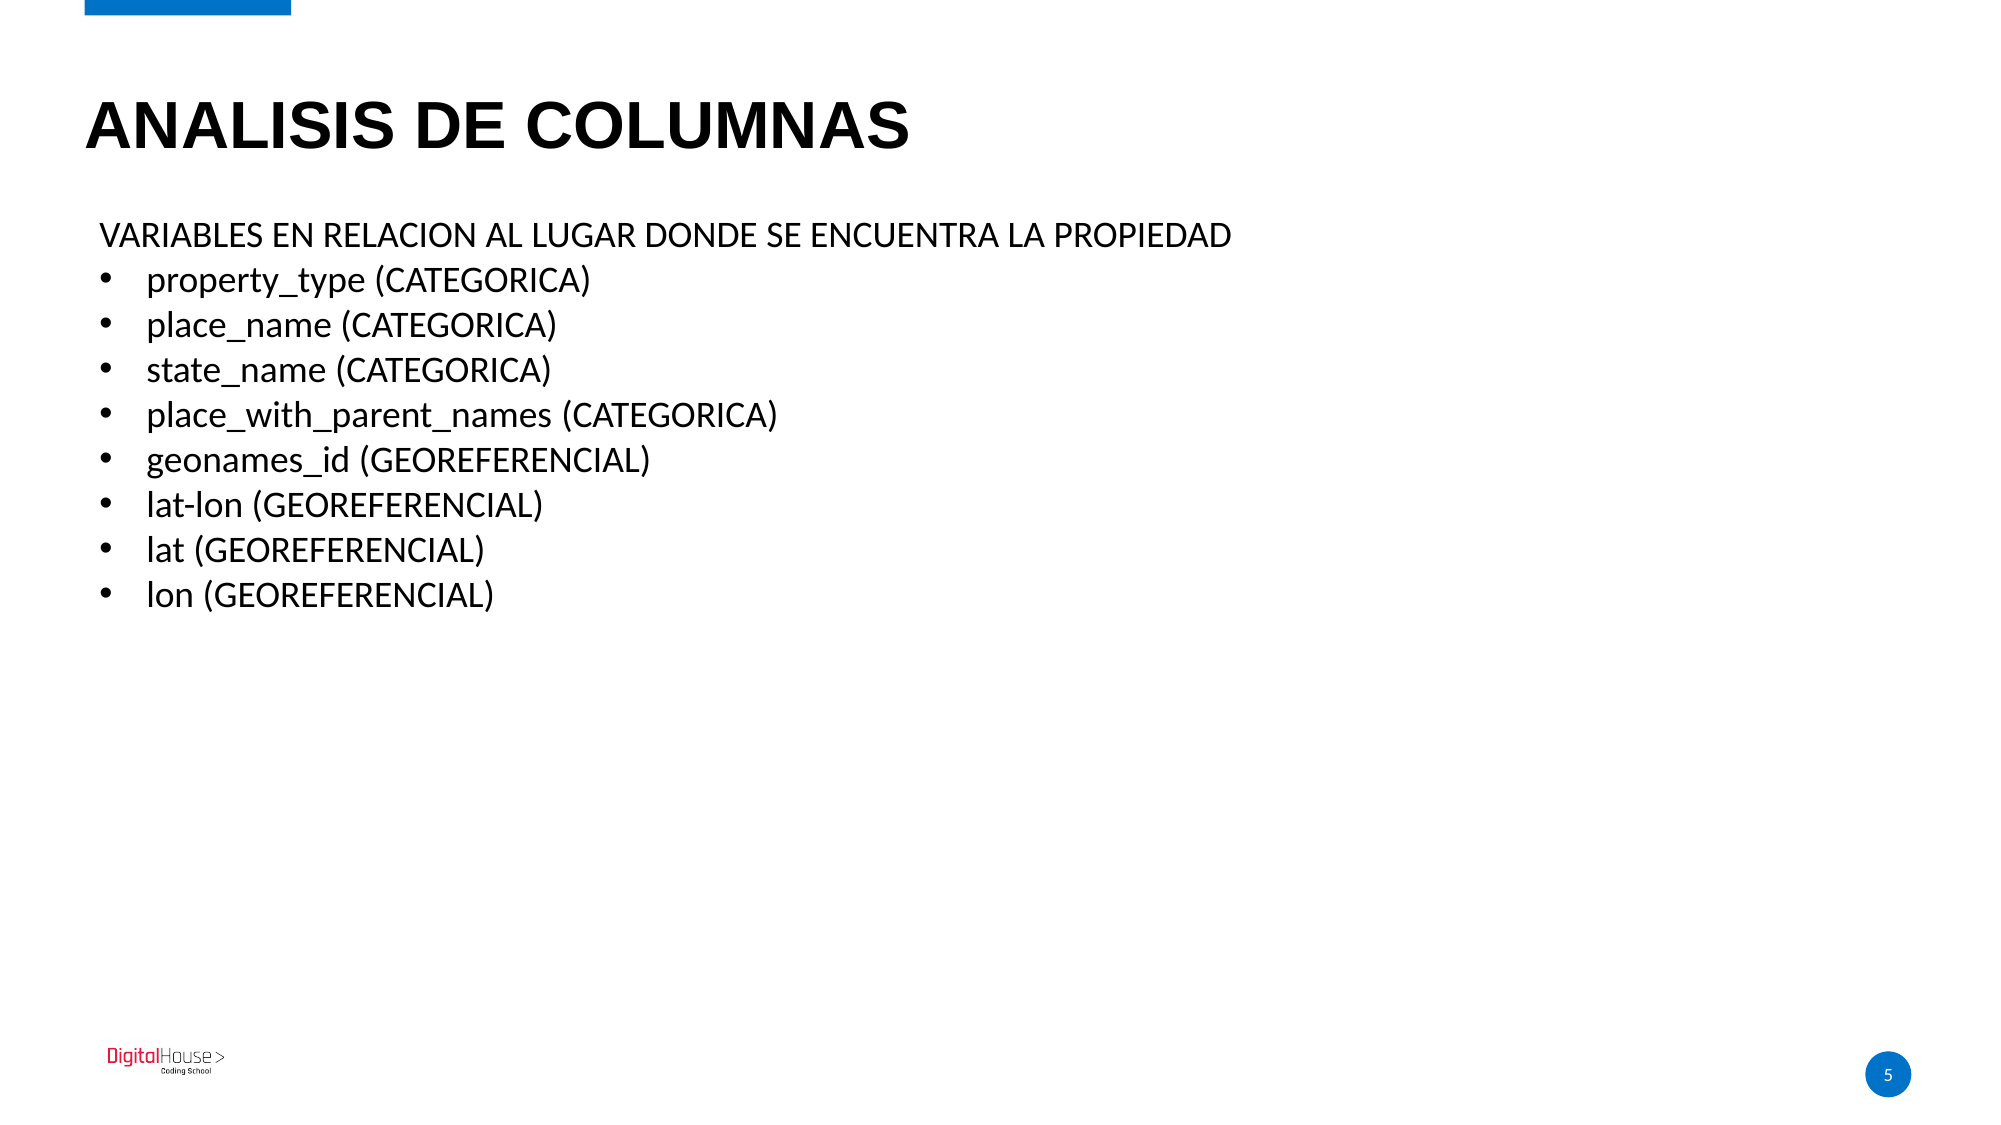

Analisis de columnas
VARIABLES EN RELACION AL LUGAR DONDE SE ENCUENTRA LA PROPIEDAD
property_type (CATEGORICA)
place_name (CATEGORICA)
state_name (CATEGORICA)
place_with_parent_names (CATEGORICA)
geonames_id (GEOREFERENCIAL)
lat-lon (GEOREFERENCIAL)
lat (GEOREFERENCIAL)
lon (GEOREFERENCIAL)
5